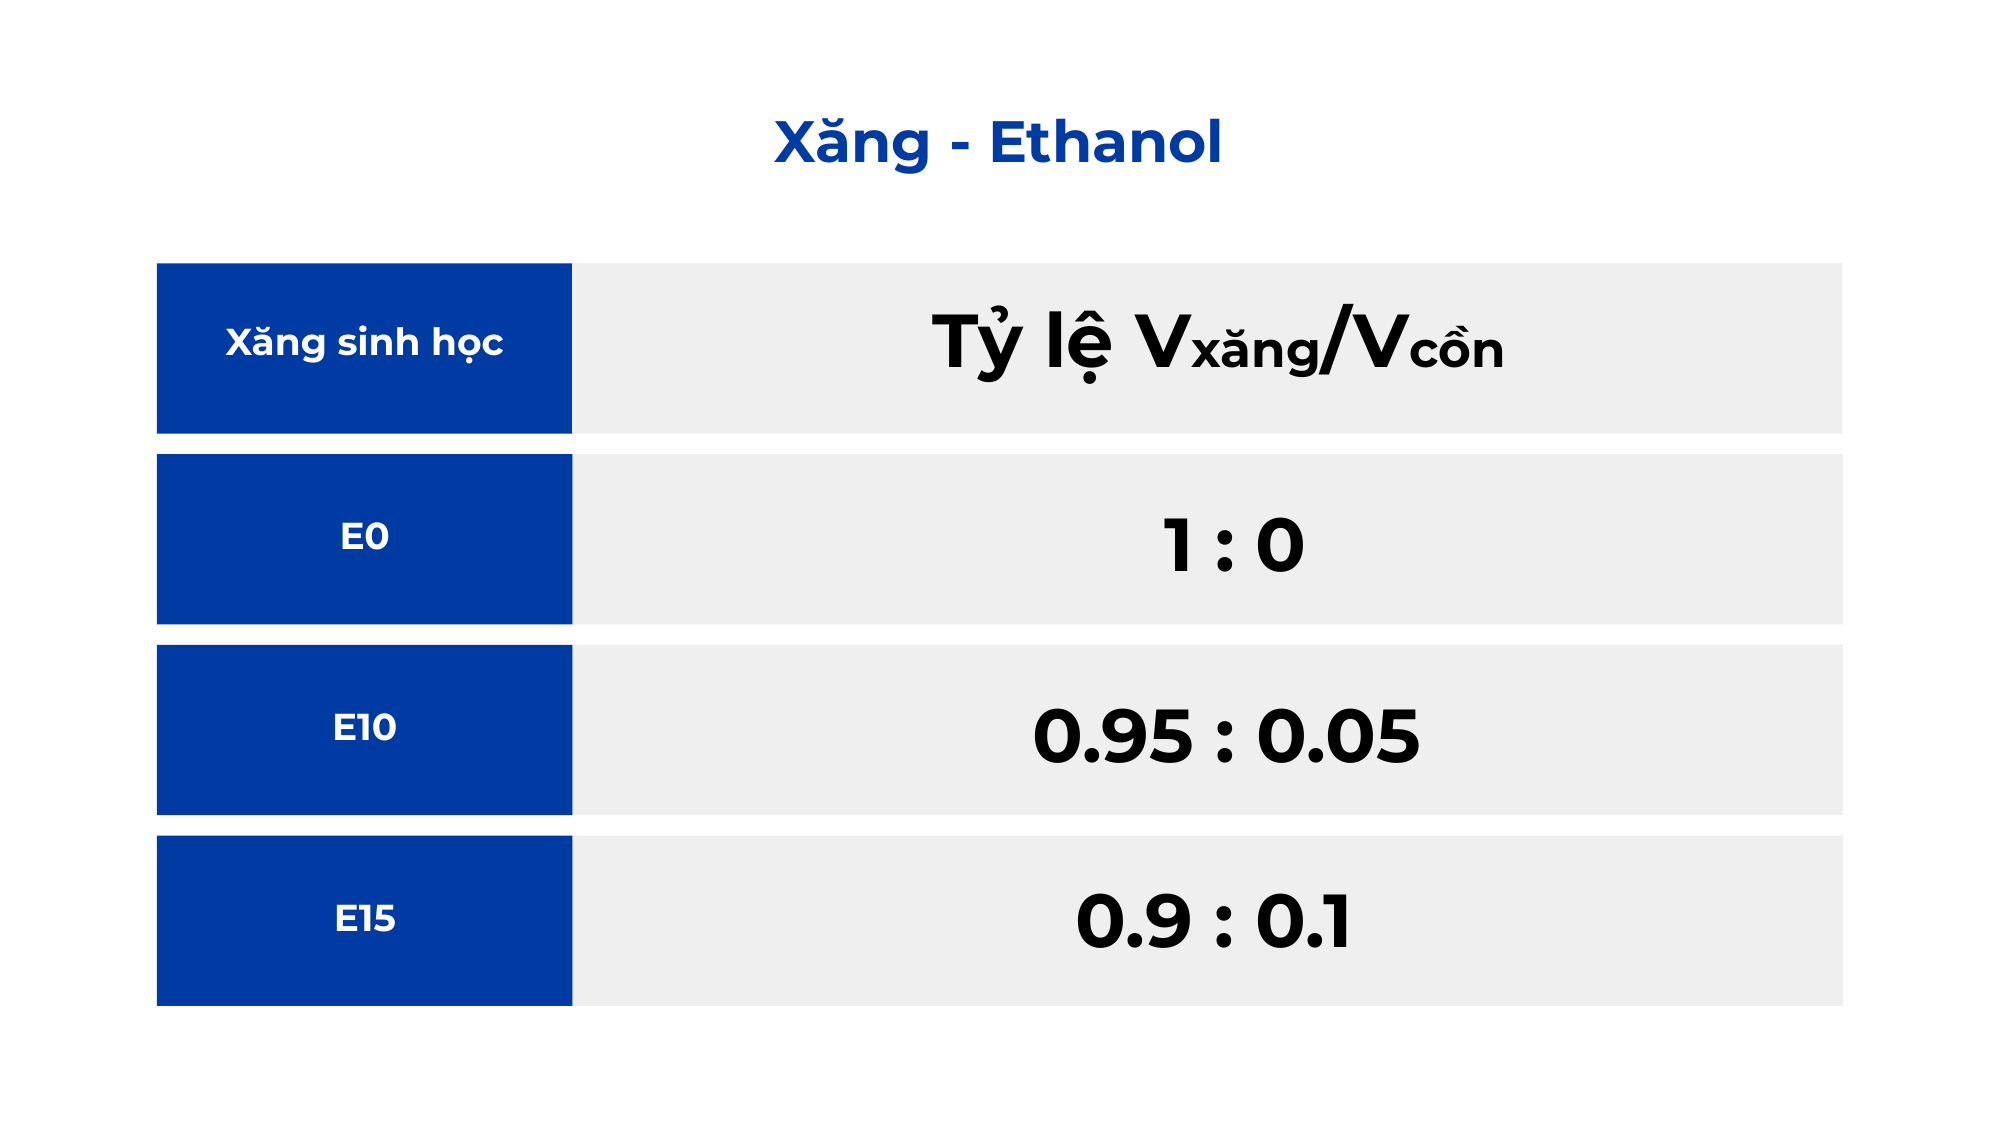

# Xăng - Ethanol

Tỷ lệ Vxăng/Vcồn
Xăng sinh học

1 : 0
E0

0.95 : 0.05
E10

0.9 : 0.1
E15